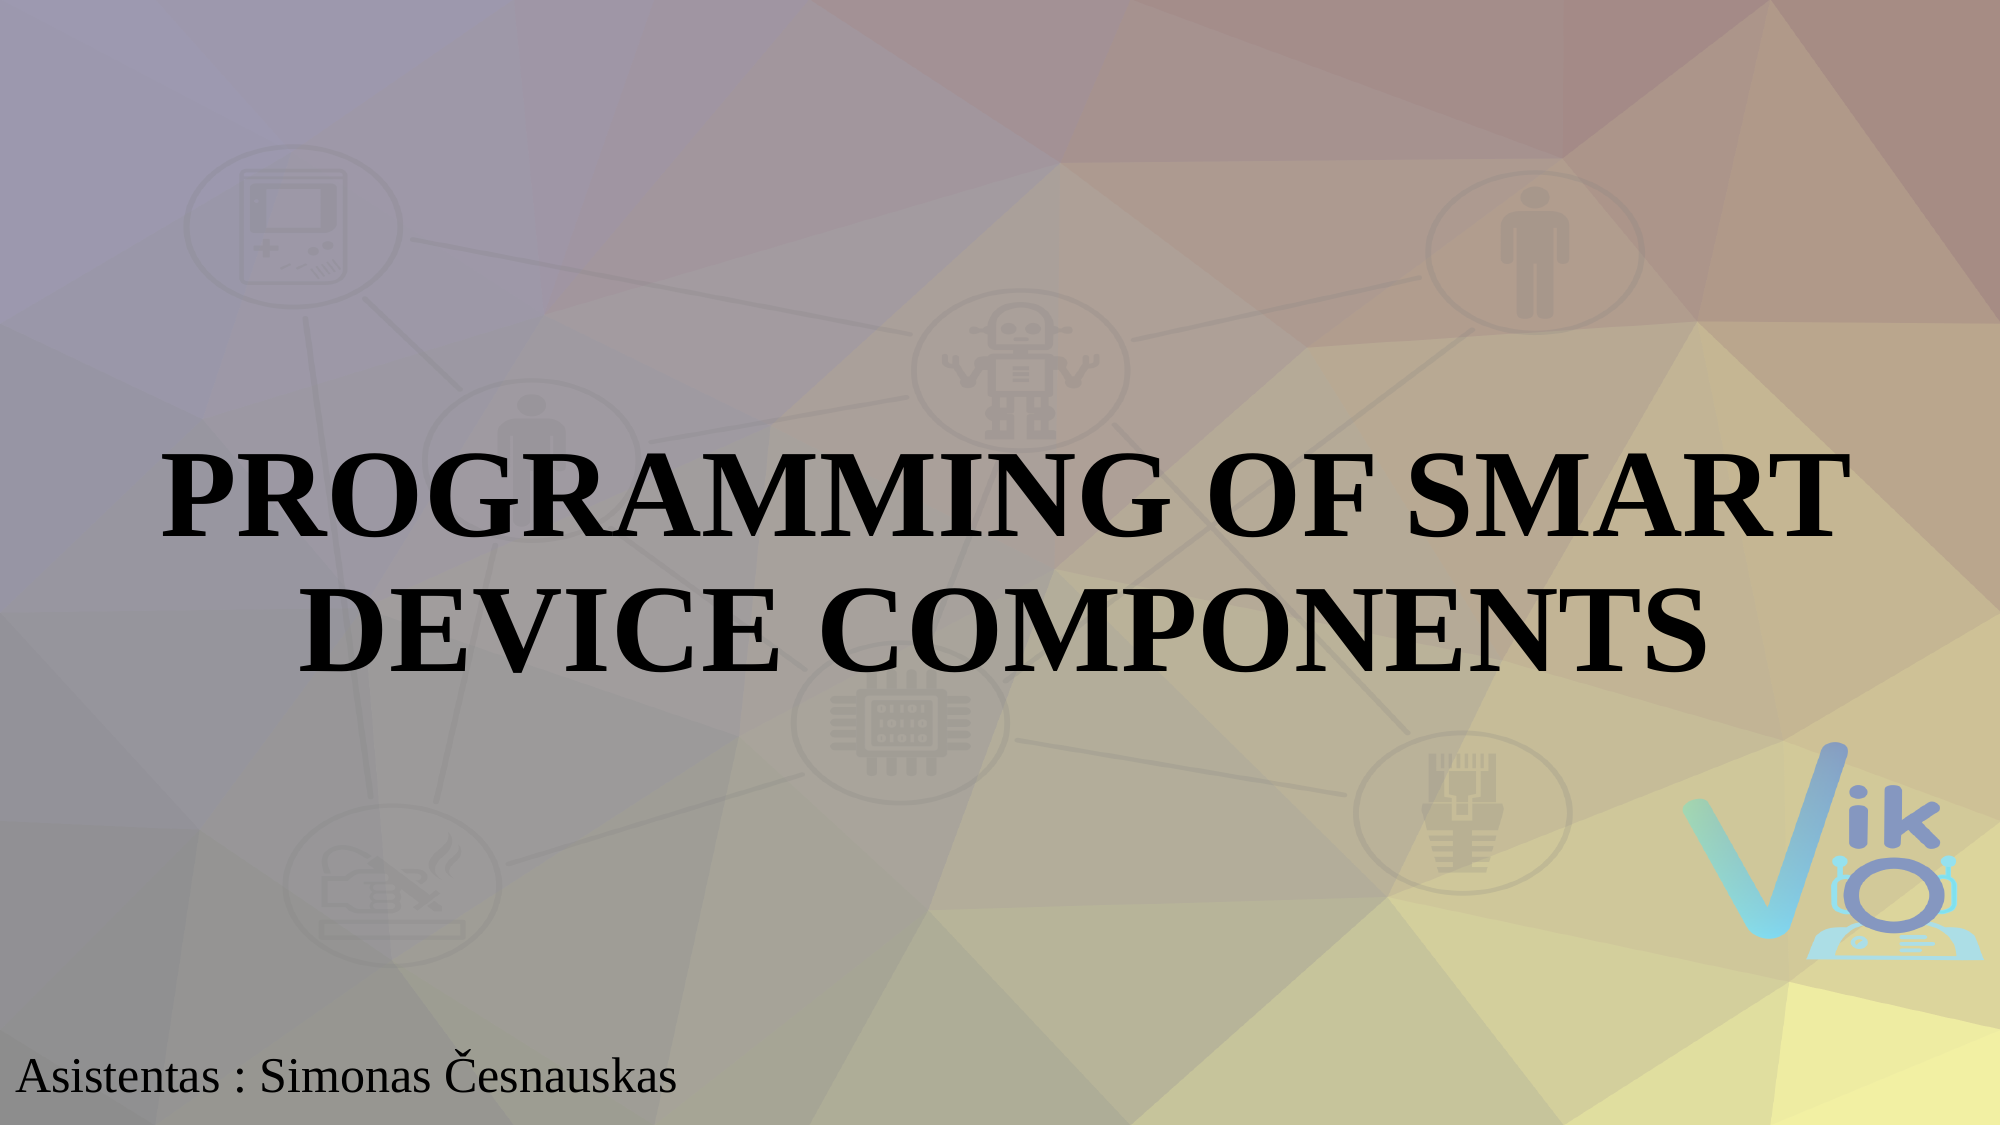

# Programming of smart device components
Asistentas : Simonas Česnauskas